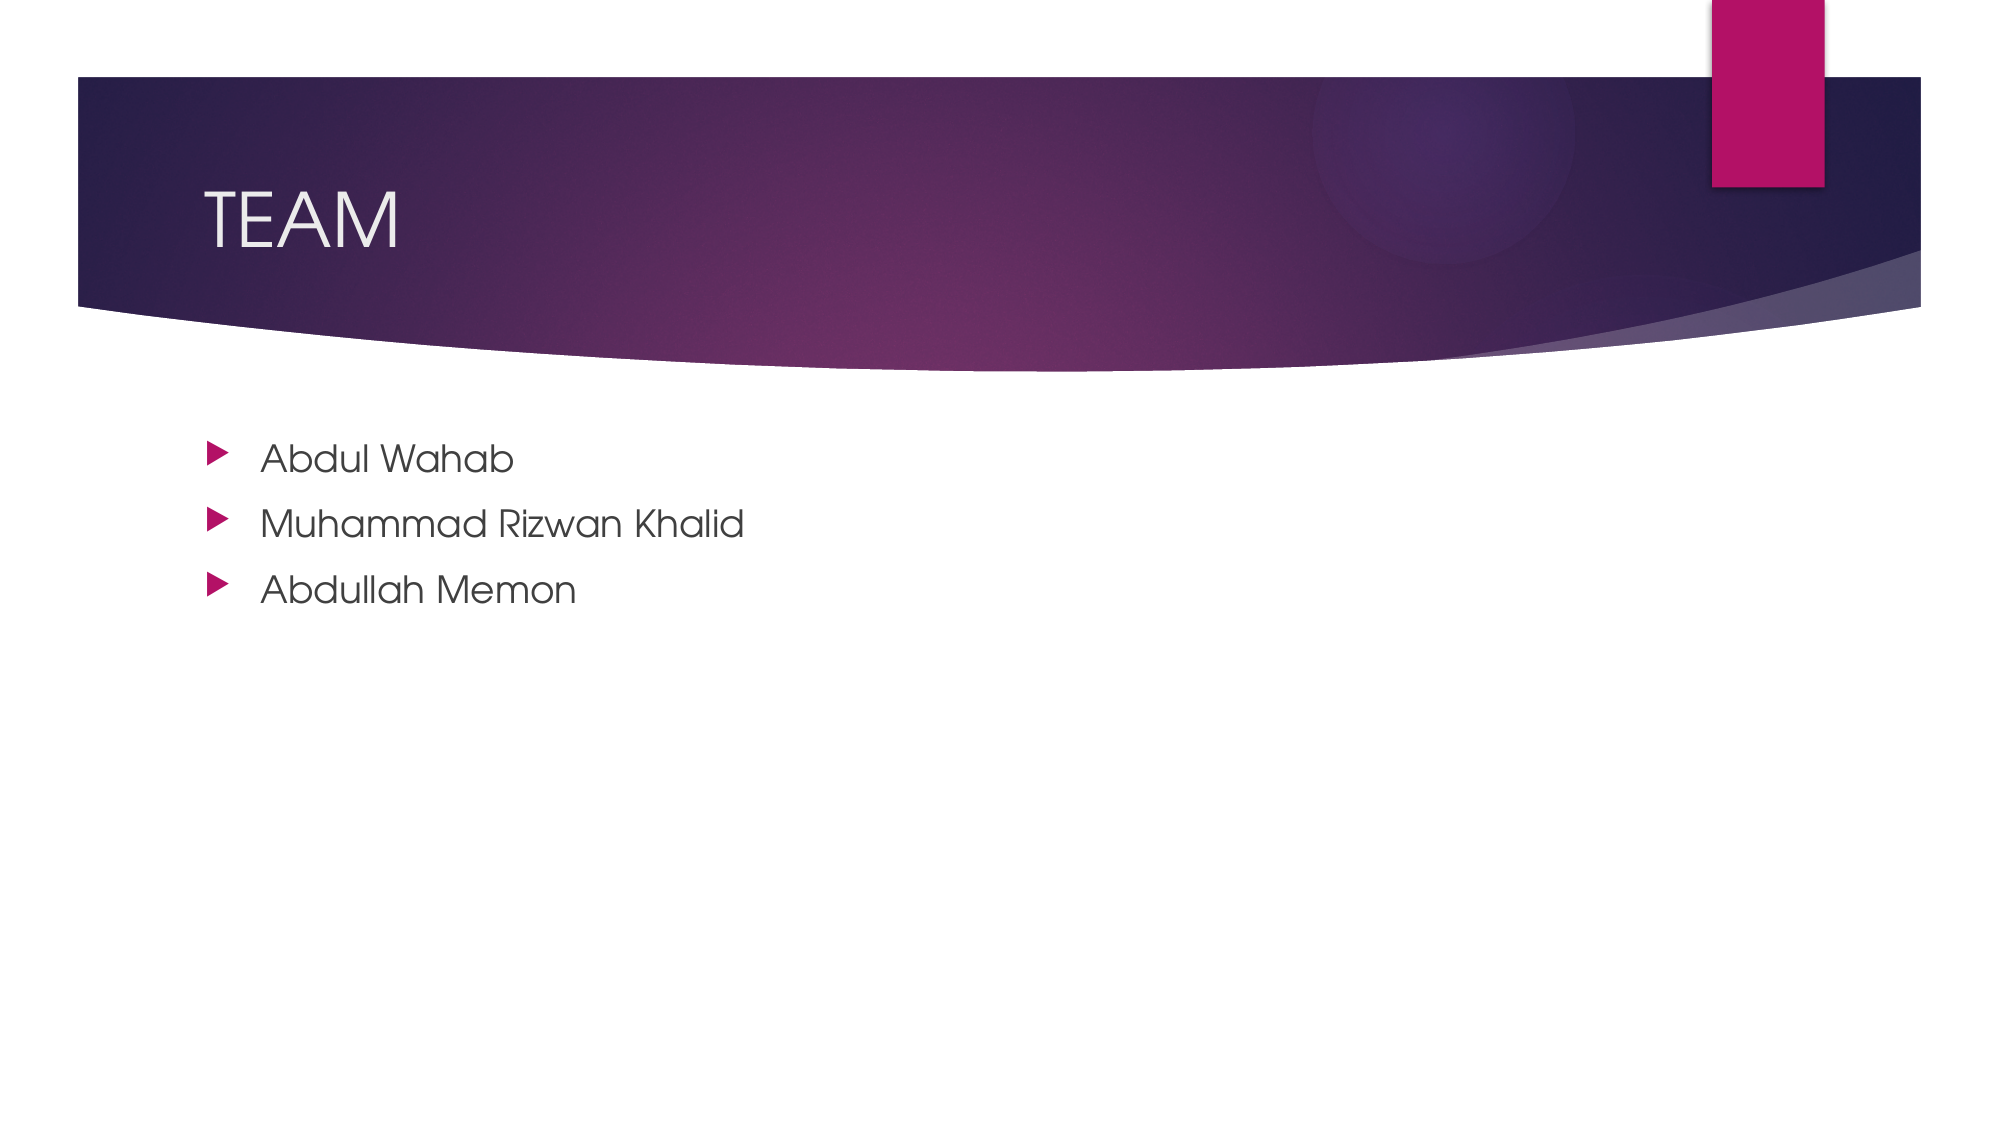

# TEAM
Abdul Wahab
Muhammad Rizwan Khalid
Abdullah Memon